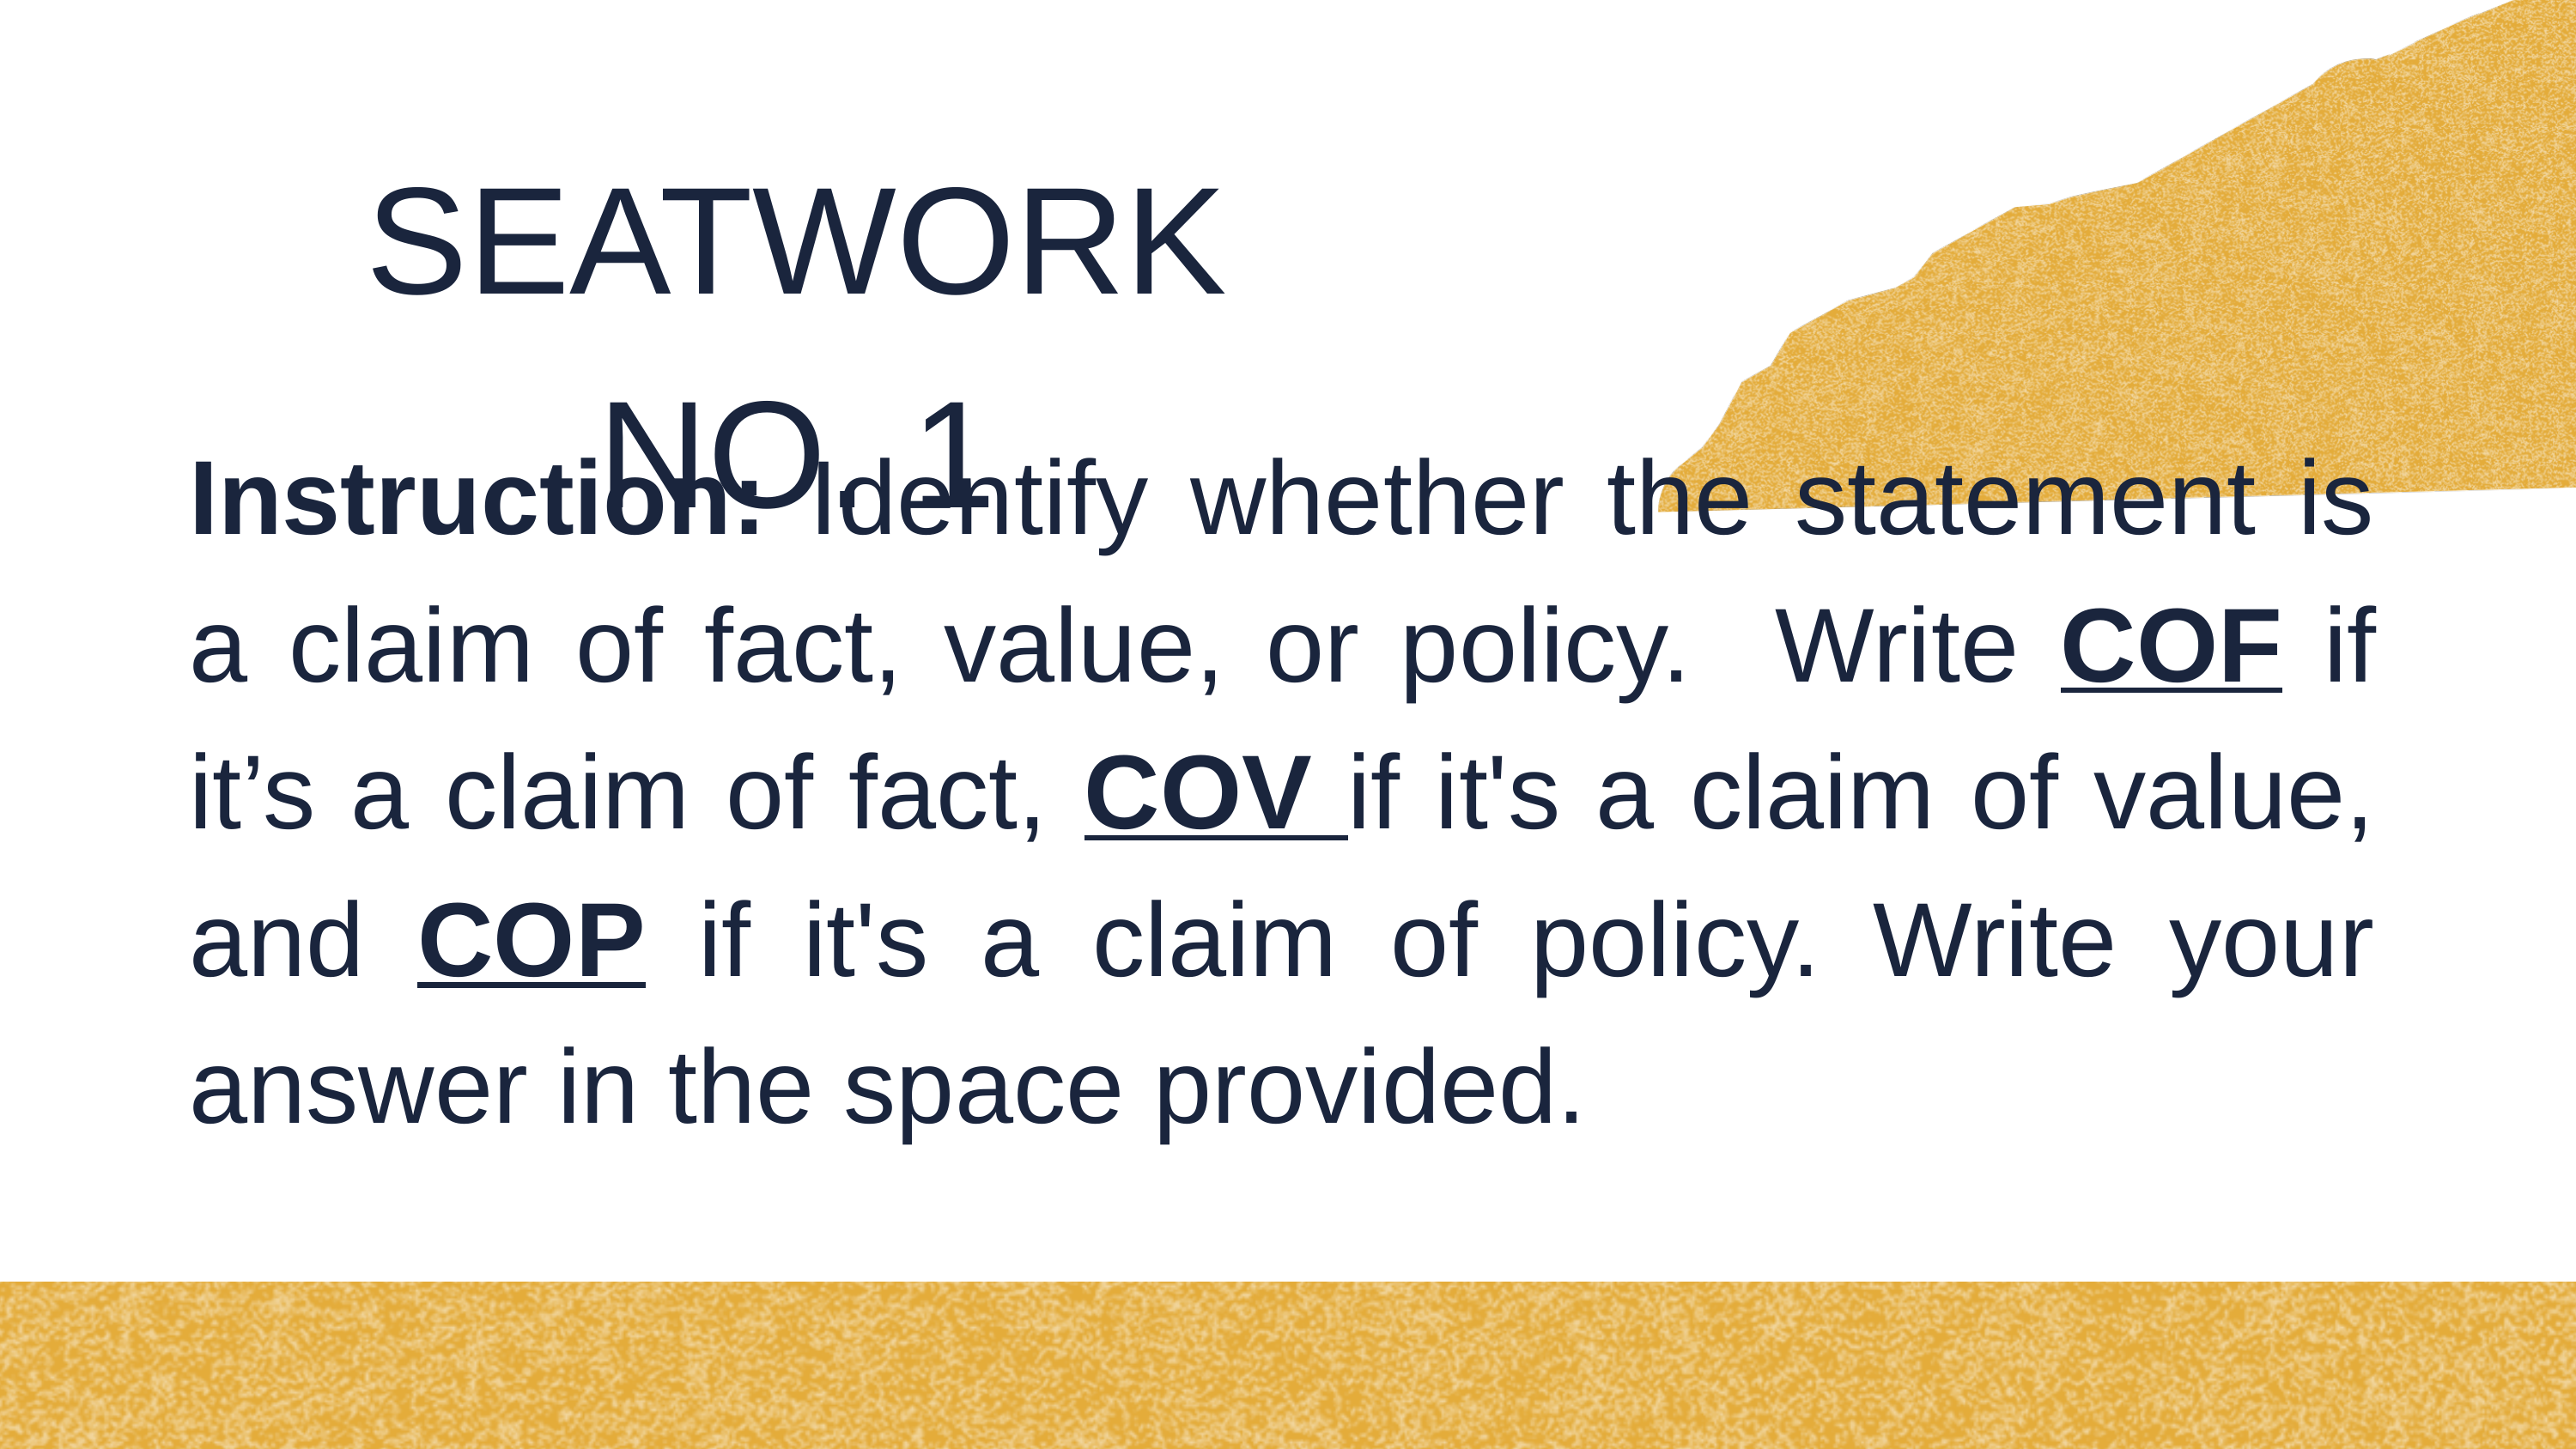

SEATWORK NO. 1
Instruction: Identify whether the statement is a claim of fact, value, or policy.  Write COF if it’s a claim of fact, COV if it's a claim of value, and COP if it's a claim of policy. Write your answer in the space provided.